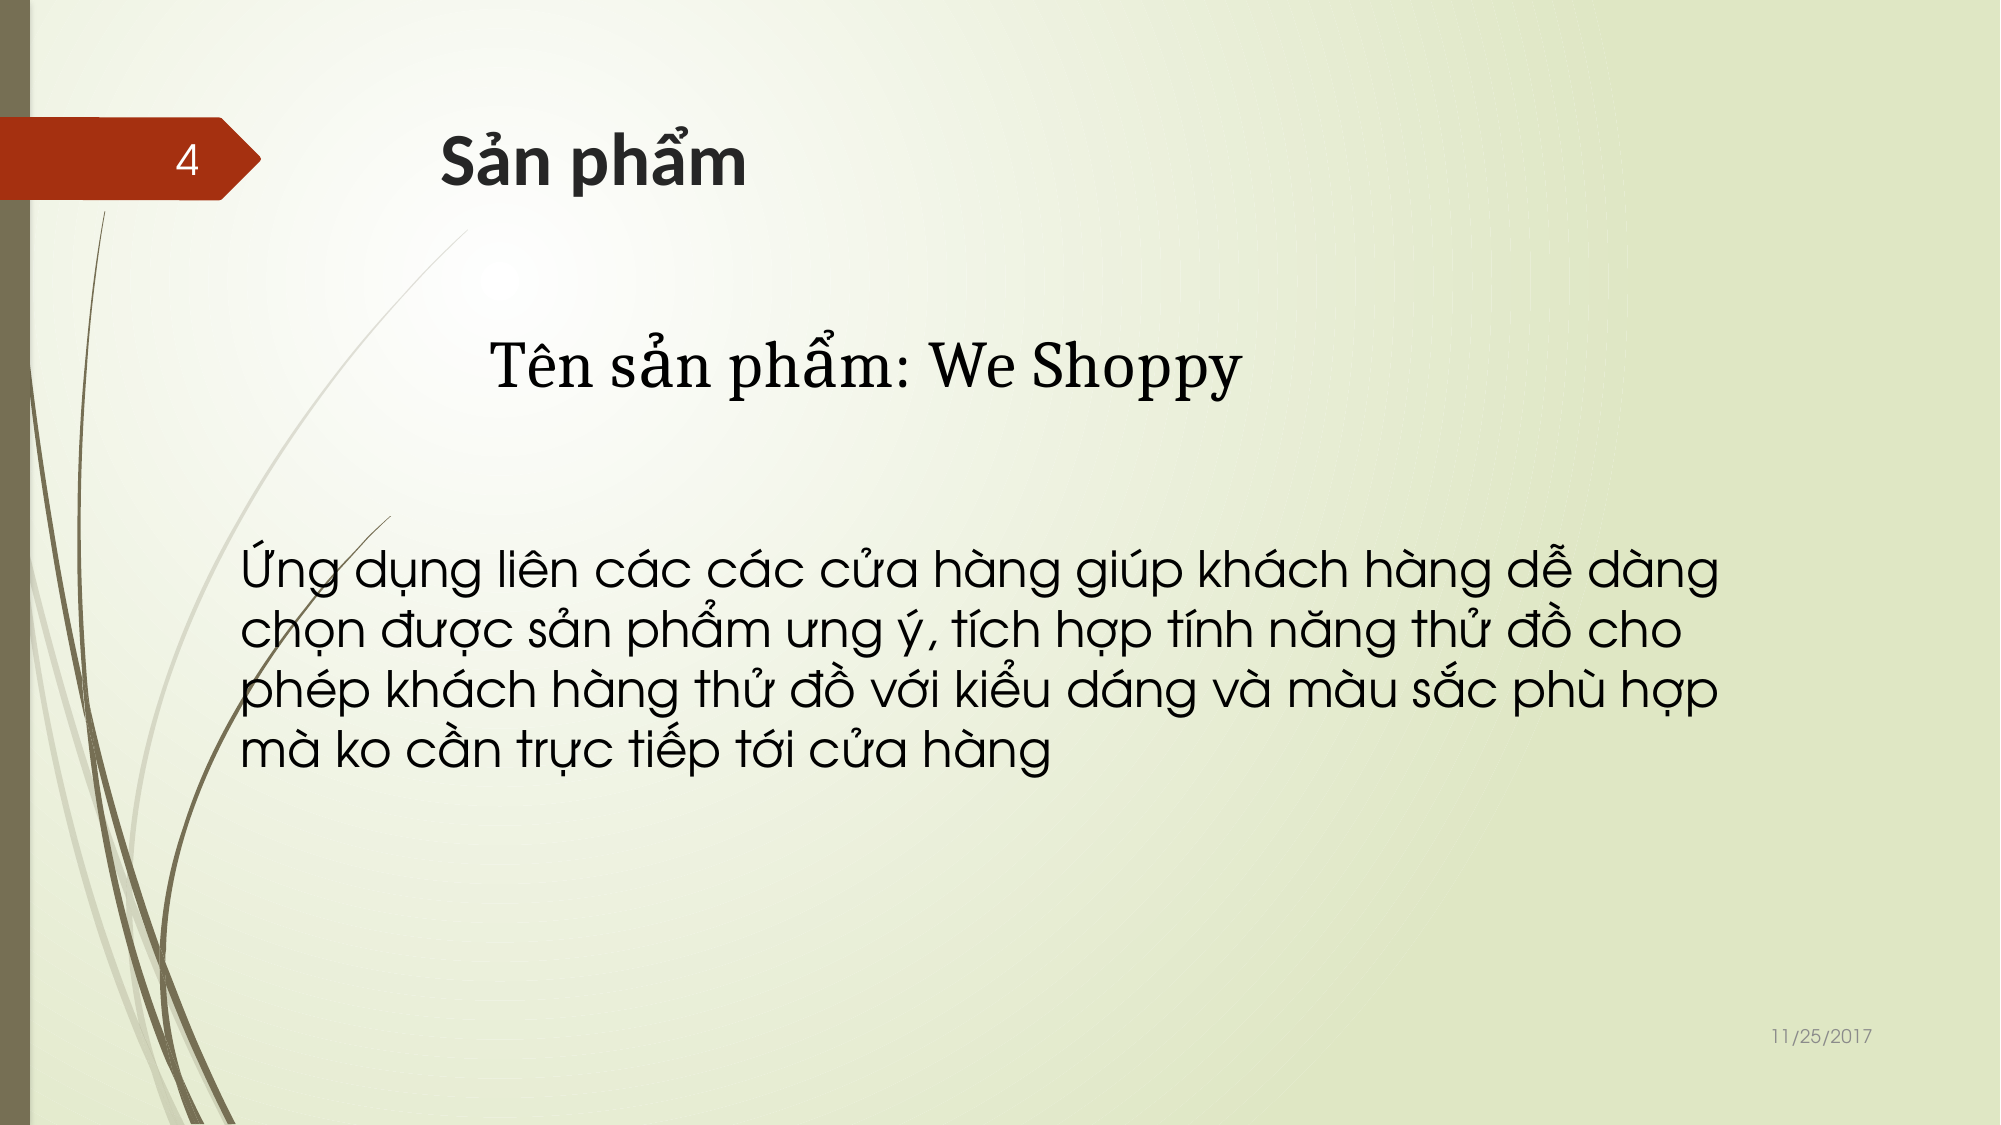

# Sản phẩm
4
Tên sản phẩm: We Shoppy
Ứng dụng liên các các cửa hàng giúp khách hàng dễ dàng chọn được sản phẩm ưng ý, tích hợp tính năng thử đồ cho phép khách hàng thử đồ với kiểu dáng và màu sắc phù hợp mà ko cần trực tiếp tới cửa hàng
11/25/2017